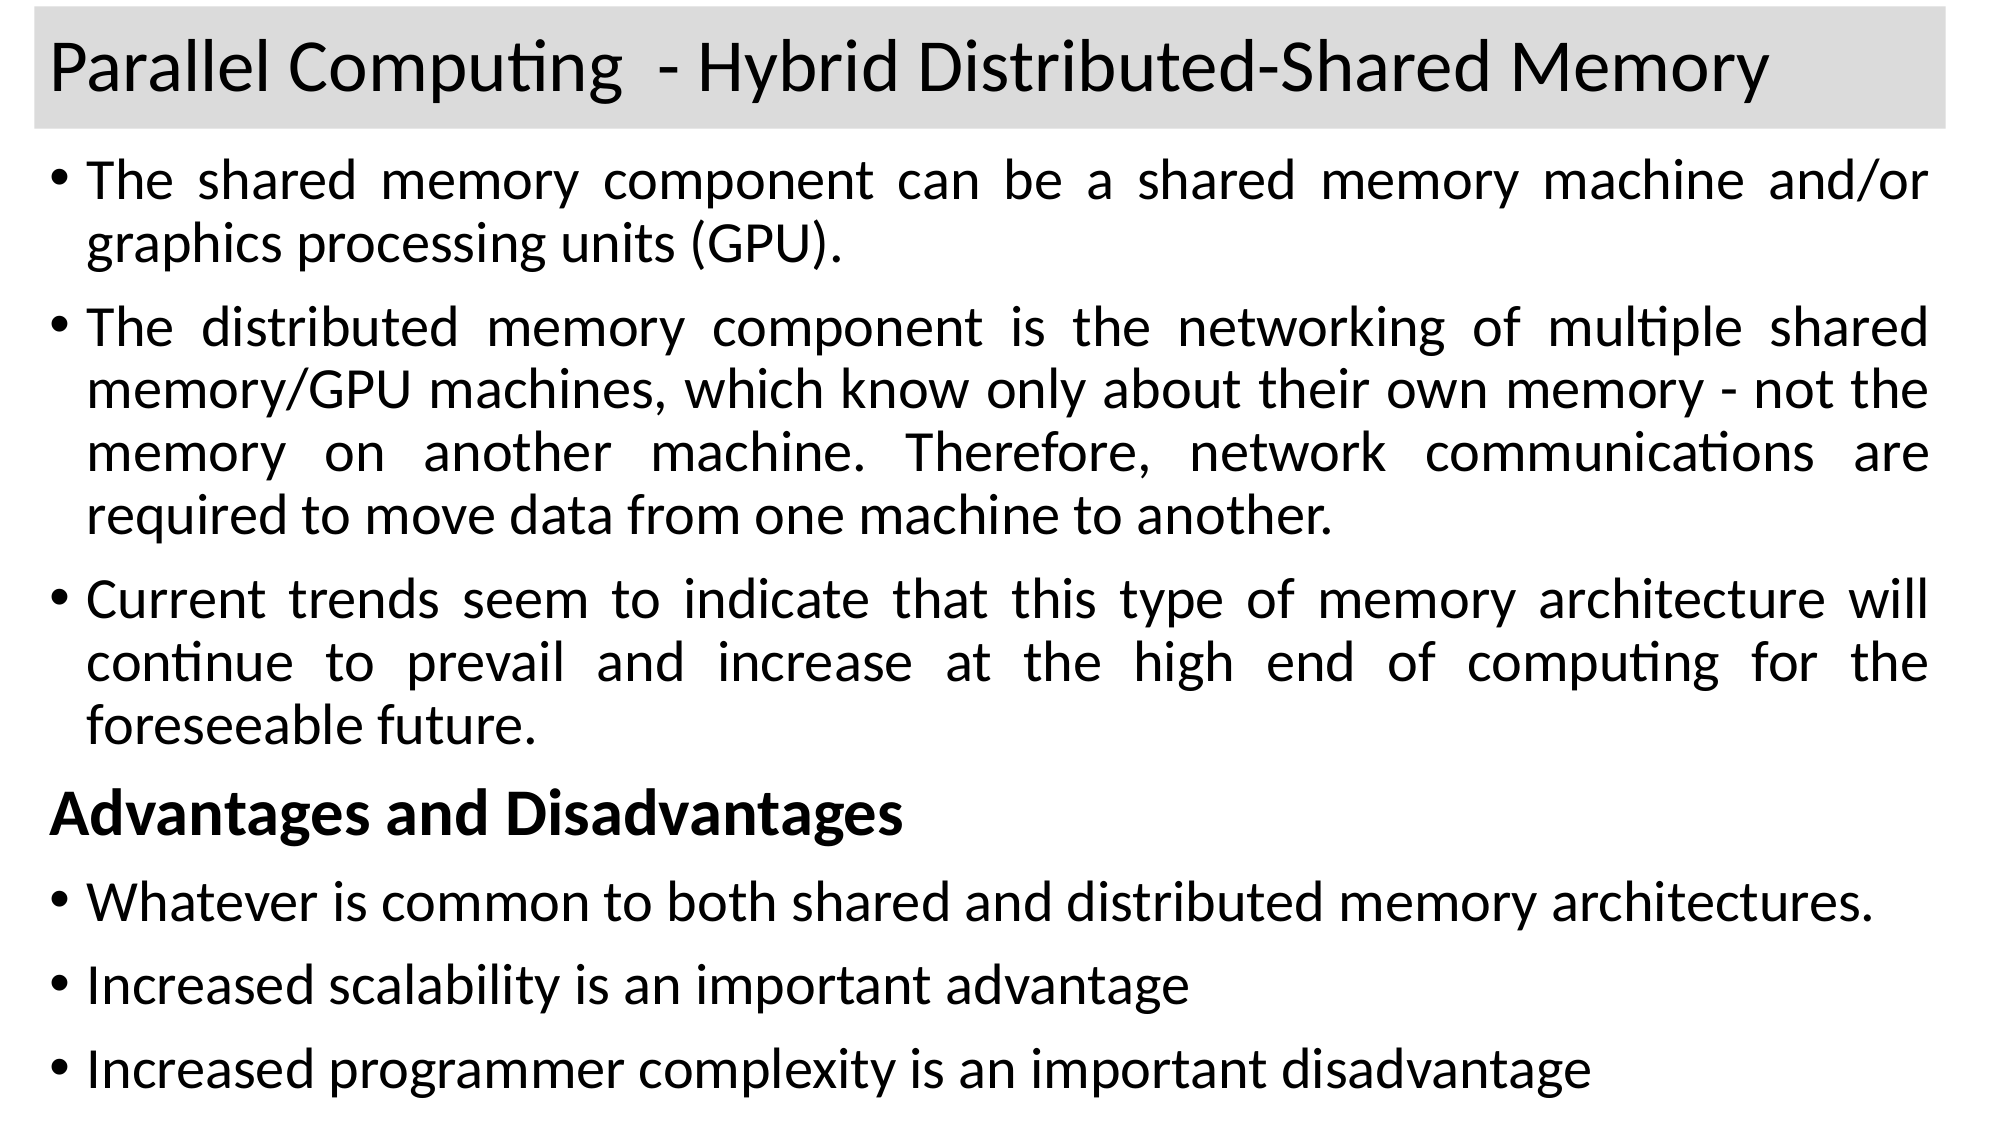

# Parallel Computing  - Hybrid Distributed-Shared Memory
The shared memory component can be a shared memory machine and/or graphics processing units (GPU).
The distributed memory component is the networking of multiple shared memory/GPU machines, which know only about their own memory - not the memory on another machine. Therefore, network communications are required to move data from one machine to another.
Current trends seem to indicate that this type of memory architecture will continue to prevail and increase at the high end of computing for the foreseeable future.
Advantages and Disadvantages
Whatever is common to both shared and distributed memory architectures.
Increased scalability is an important advantage
Increased programmer complexity is an important disadvantage